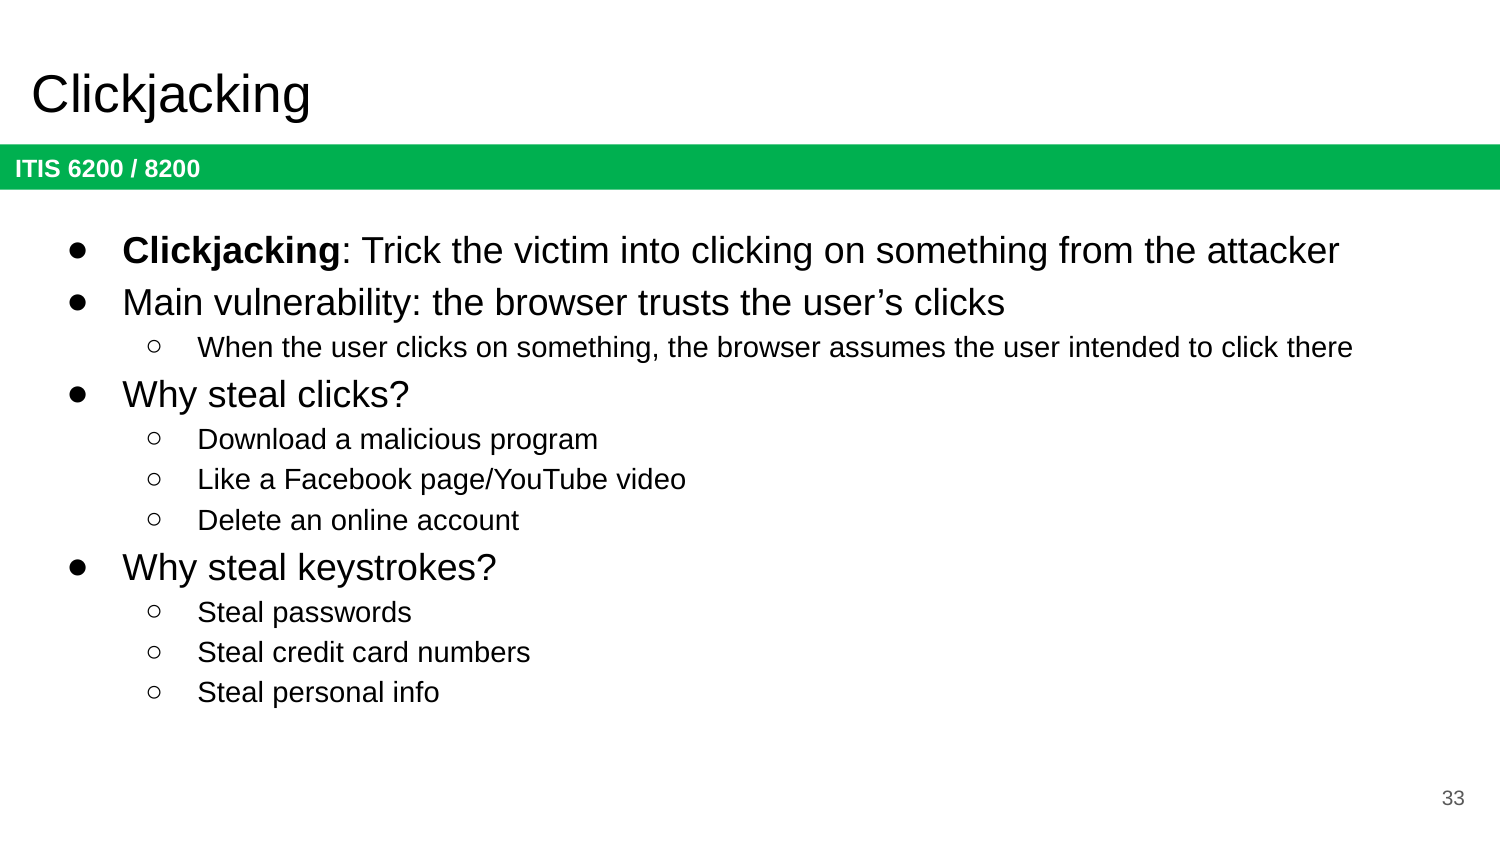

# Clickjacking
Clickjacking: Trick the victim into clicking on something from the attacker
Main vulnerability: the browser trusts the user’s clicks
When the user clicks on something, the browser assumes the user intended to click there
Why steal clicks?
Download a malicious program
Like a Facebook page/YouTube video
Delete an online account
Why steal keystrokes?
Steal passwords
Steal credit card numbers
Steal personal info
33